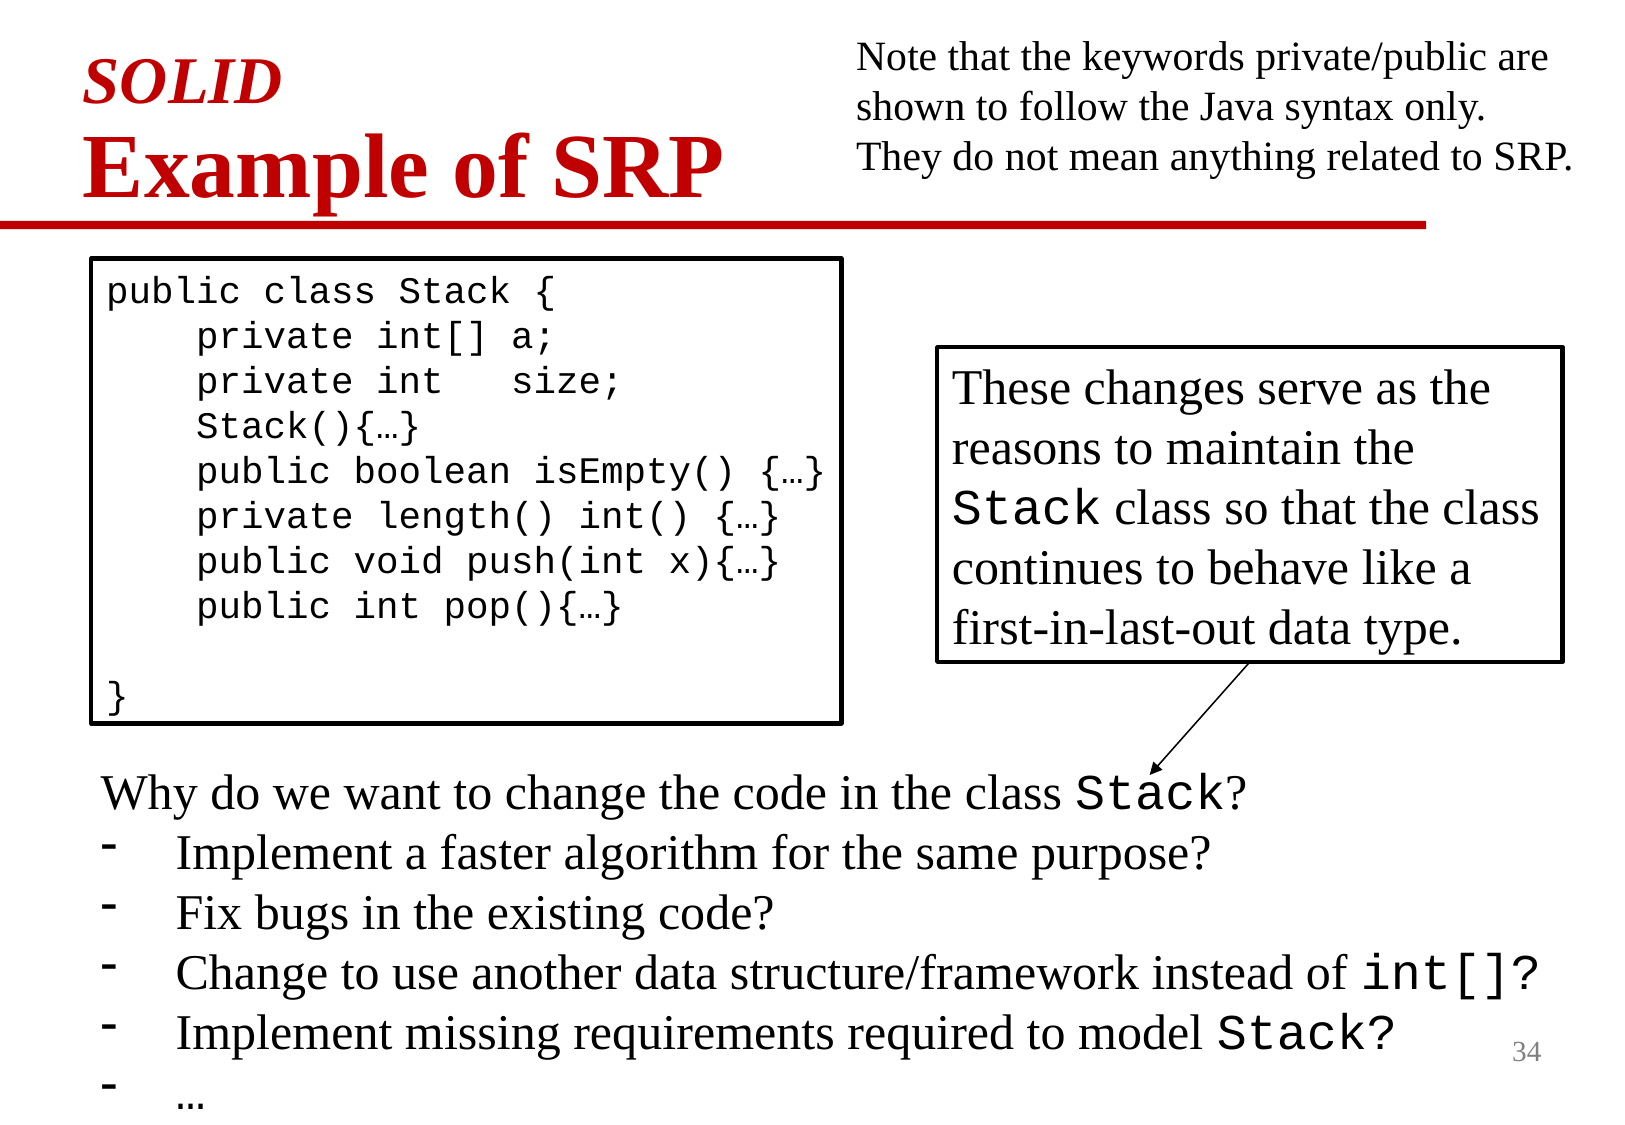

Note that the keywords private/public are shown to follow the Java syntax only. They do not mean anything related to SRP.
# SOLID Example of SRP
public class Stack {
    private int[] a;
    private int   size;
    Stack(){…}
    public boolean isEmpty() {…}
    private length() int() {…}
    public void push(int x){…}
    public int pop(){…}

}
These changes serve as the reasons to maintain the Stack class so that the class continues to behave like a first-in-last-out data type.
Why do we want to change the code in the class Stack?
Implement a faster algorithm for the same purpose?
Fix bugs in the existing code?
Change to use another data structure/framework instead of int[]?
Implement missing requirements required to model Stack?
…
34